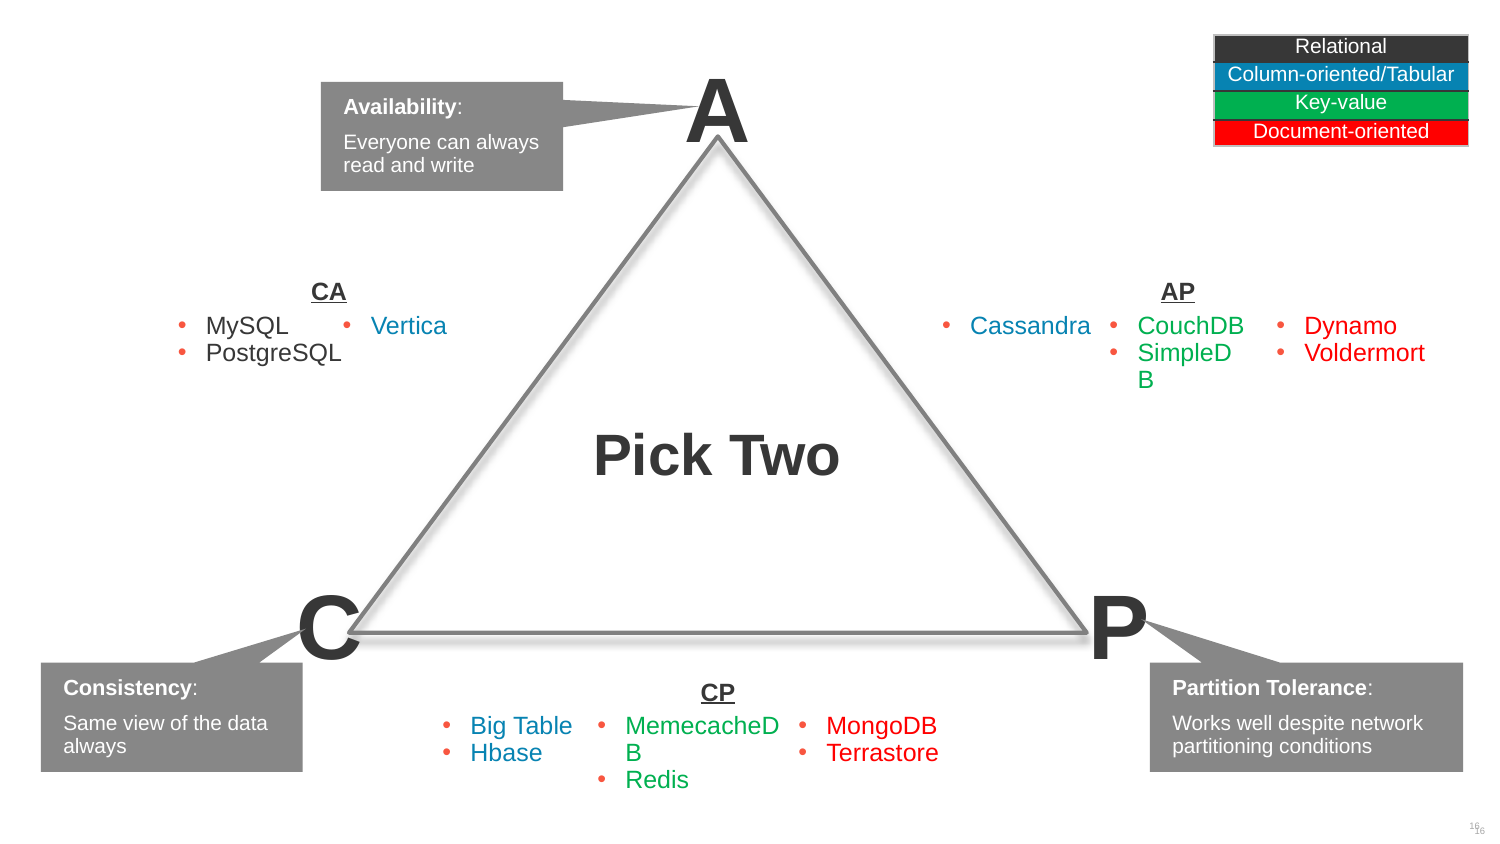

| Relational |
| --- |
| Column-oriented/Tabular |
| Key-value |
| Document-oriented |
A
Availability:
Everyone can always read and write

CA
MySQL
PostgreSQL
Vertica
AP
Cassandra
CouchDB
SimpleDB
Dynamo
Voldermort
Pick Two
C
P
Consistency:
Same view of the data always
Partition Tolerance:
Works well despite network partitioning conditions
CP
Big Table
Hbase
MemecacheDB
Redis
MongoDB
Terrastore
16
16